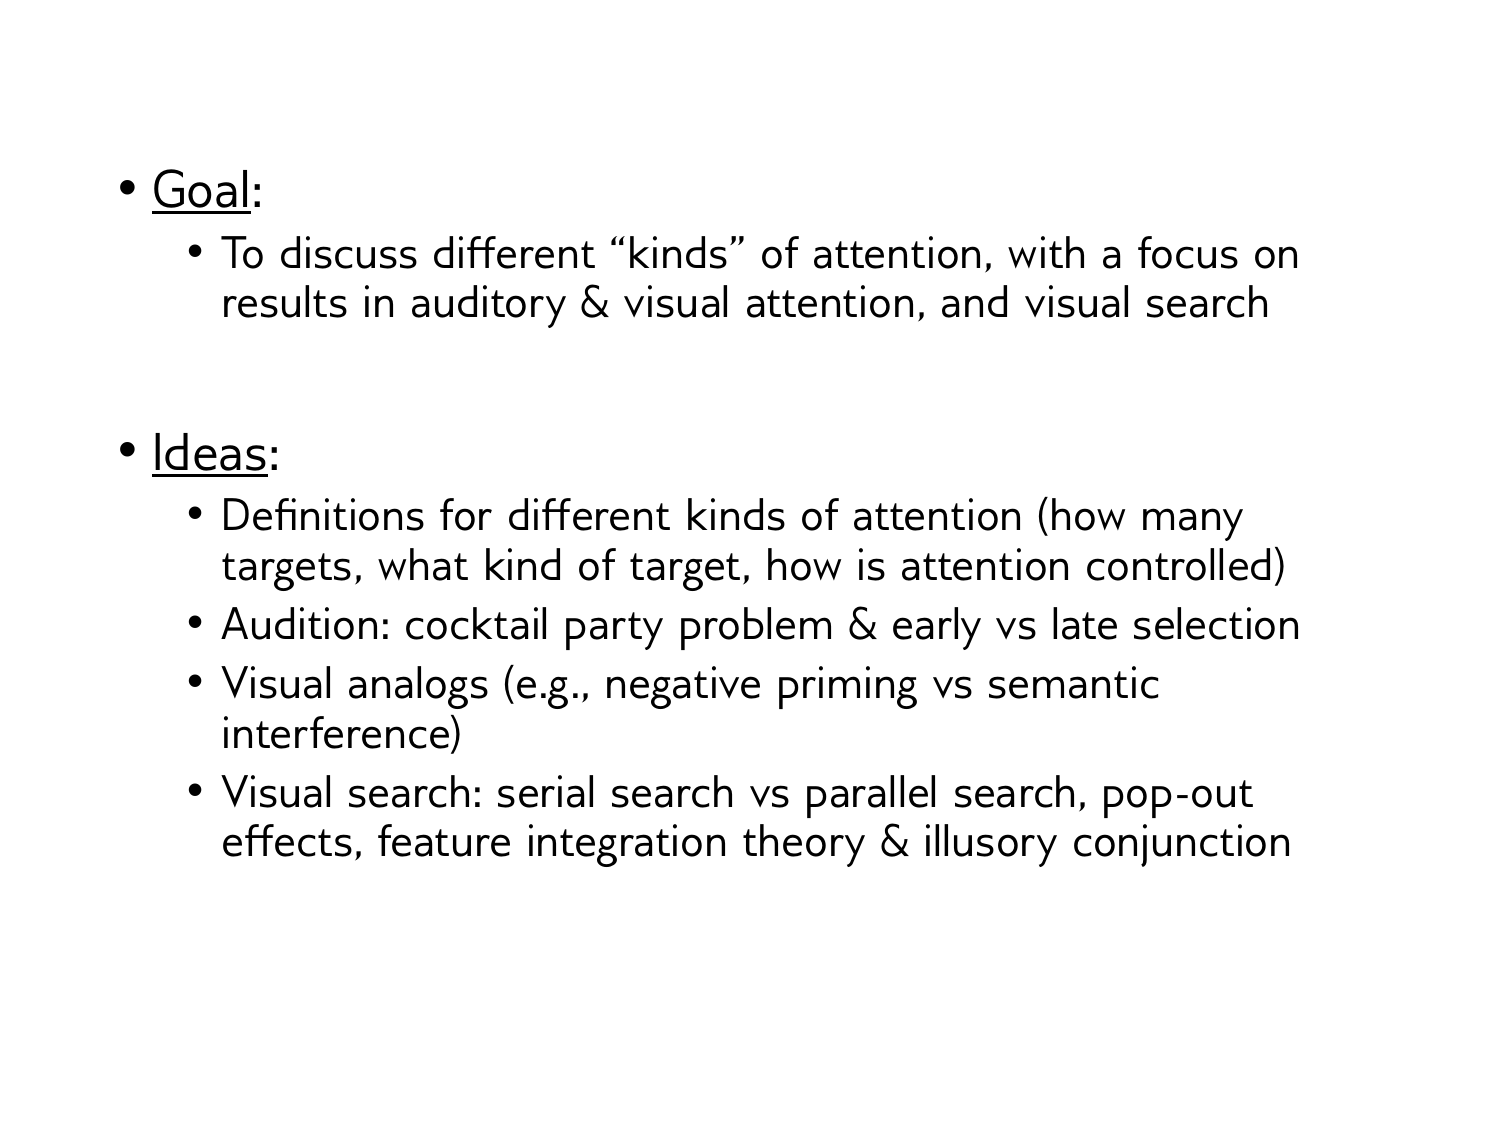

Goal:
To discuss different “kinds” of attention, with a focus on results in auditory & visual attention, and visual search

Ideas:
Definitions for different kinds of attention (how many targets, what kind of target, how is attention controlled)
Audition: cocktail party problem & early vs late selection
Visual analogs (e.g., negative priming vs semantic interference)
Visual search: serial search vs parallel search, pop-out effects, feature integration theory & illusory conjunction